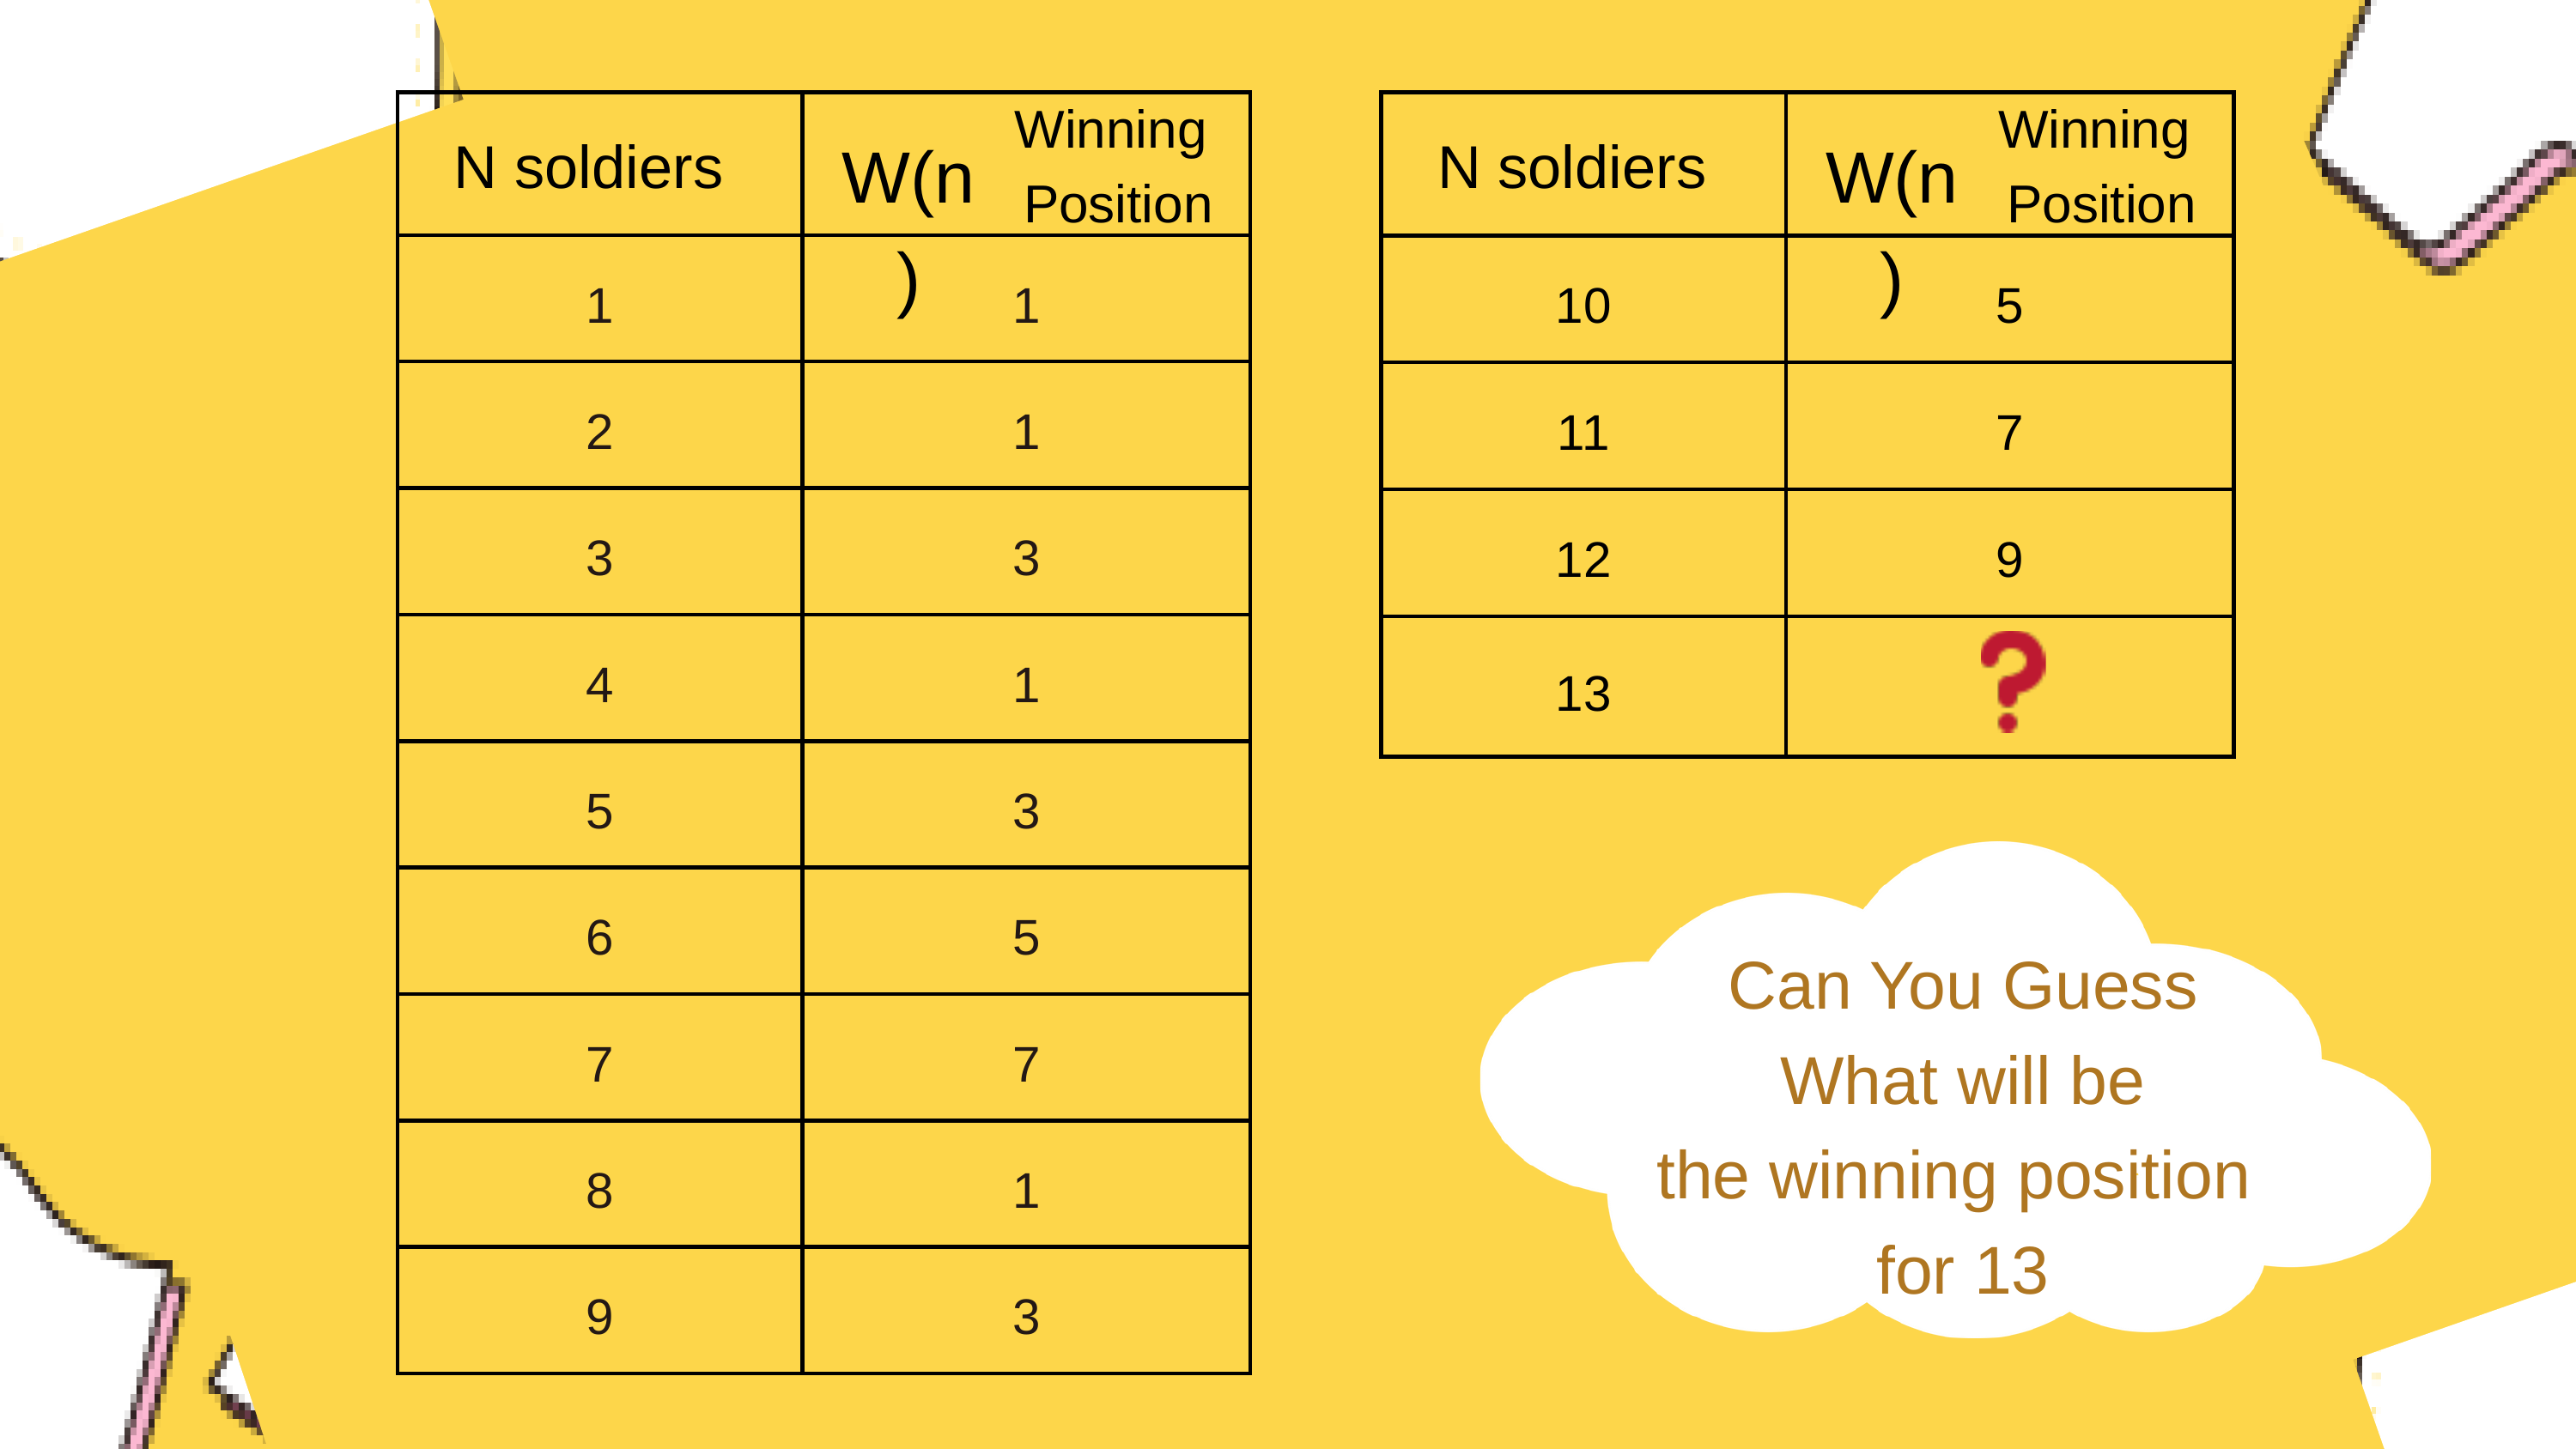

Winning
 Position
Winning
 Position
|  |  |
| --- | --- |
| 1 | 1 |
| 2 | 1 |
| 3 | 3 |
| 4 | 1 |
| 5 | 3 |
| 6 | 5 |
| 7 | 7 |
| 8 | 1 |
| 9 | 3 |
|  |  |
| --- | --- |
| 10 | 5 |
| 11 | 7 |
| 12 | 9 |
| 13 |  |
N soldiers
W(n)
N soldiers
W(n)

Can You Guess
What will be
the winning position
for 13